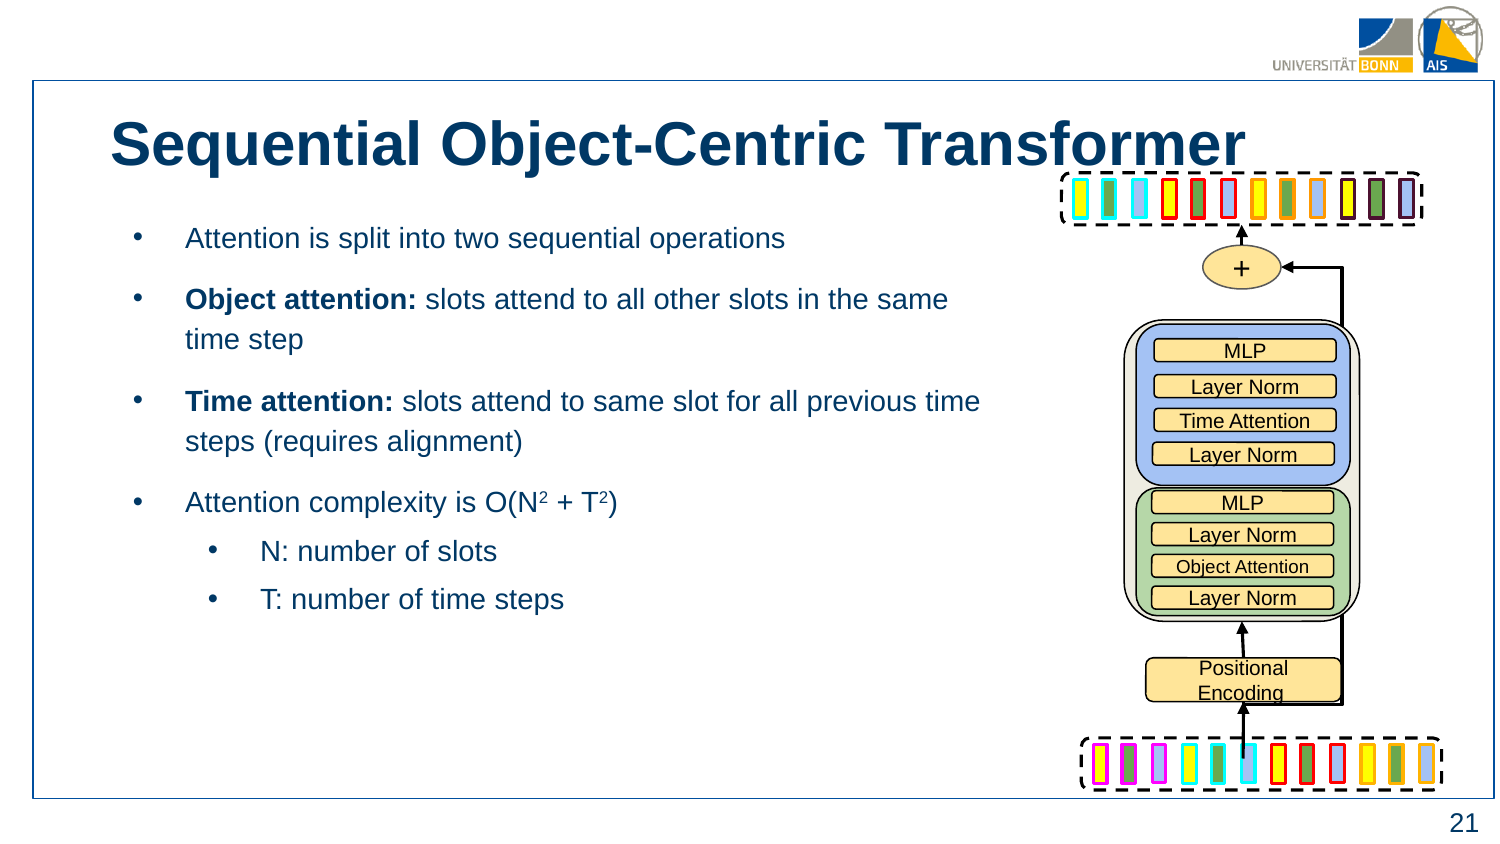

Sequential Object-Centric Transformer

Attention is split into two sequential operations
Object attention: slots attend to all other slots in the same time step
Time attention: slots attend to same slot for all previous time steps (requires alignment)
Attention complexity is O(N2 + T2)
N: number of slots
T: number of time steps
+

MLP
Layer Norm
Time Attention
Layer Norm

MLP
Layer Norm
Object Attention
Layer Norm
Positional Encoding

21